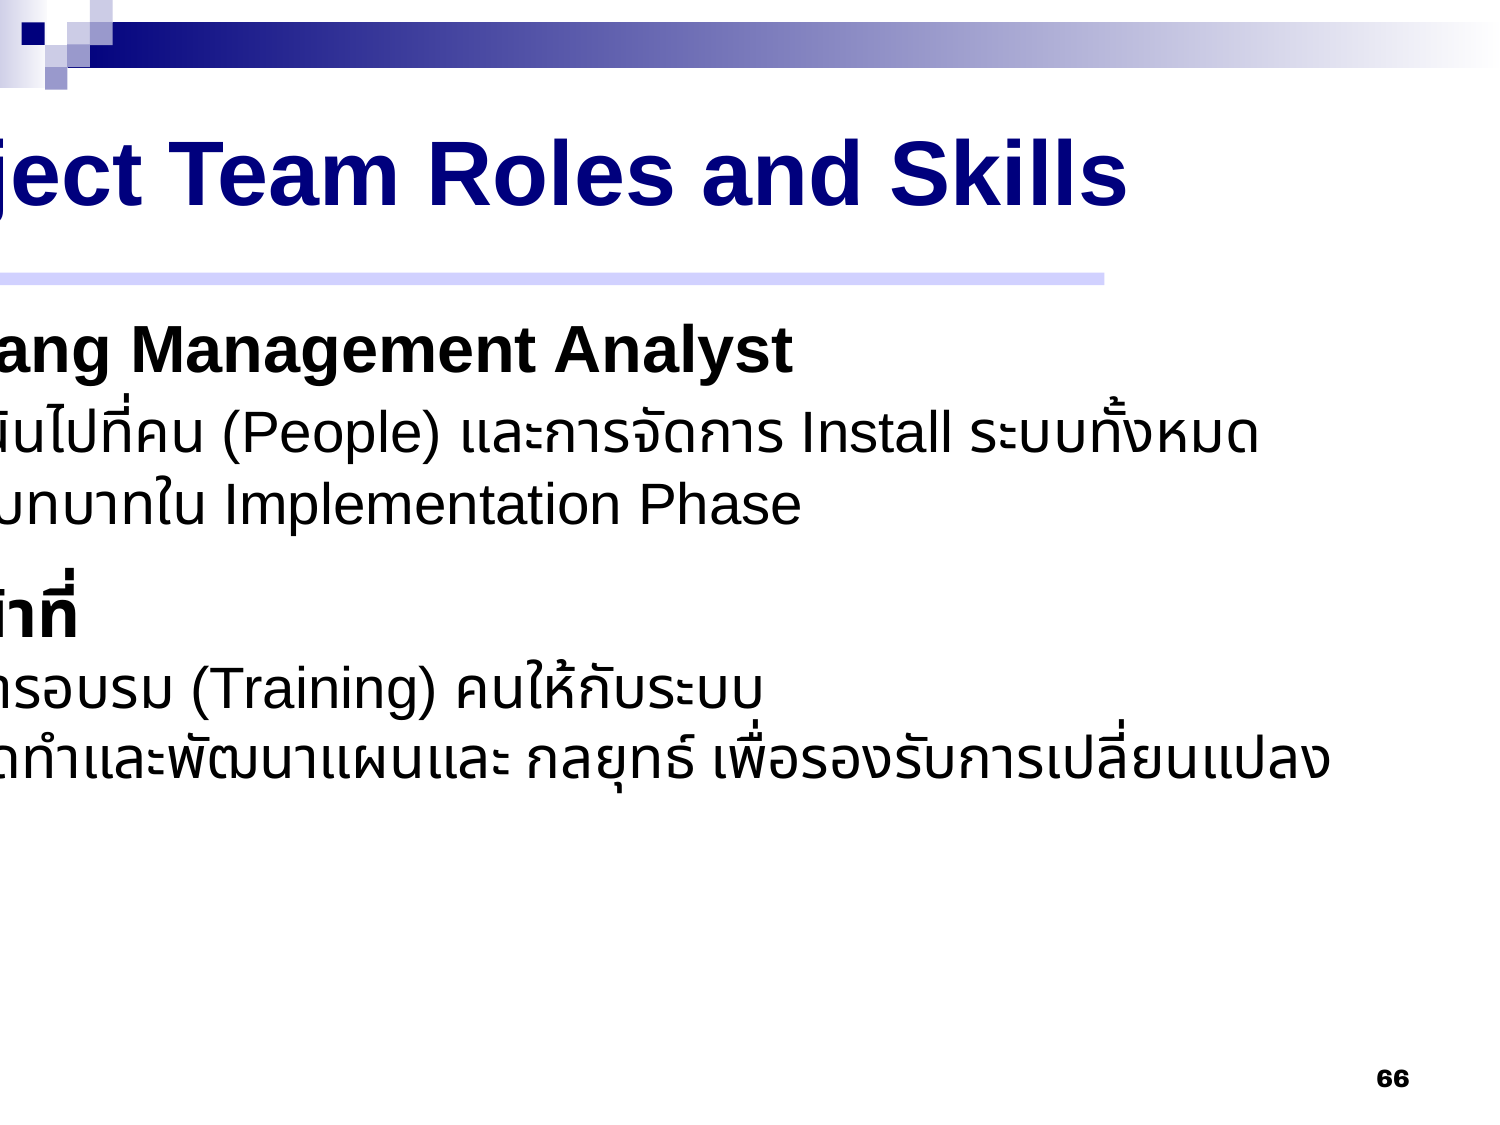

Project Team Roles and Skills

 Chang Management Analyst
  เน้นไปที่คน (People) และการจัดการ Install ระบบทั้งหมด
  มีบทบาทใน Implementation Phase

หน้าที่
  การอบรม (Training) คนให้กับระบบ
  จัดทำและพัฒนาแผนและ กลยุทธ์ เพื่อรองรับการเปลี่ยนแปลง
66